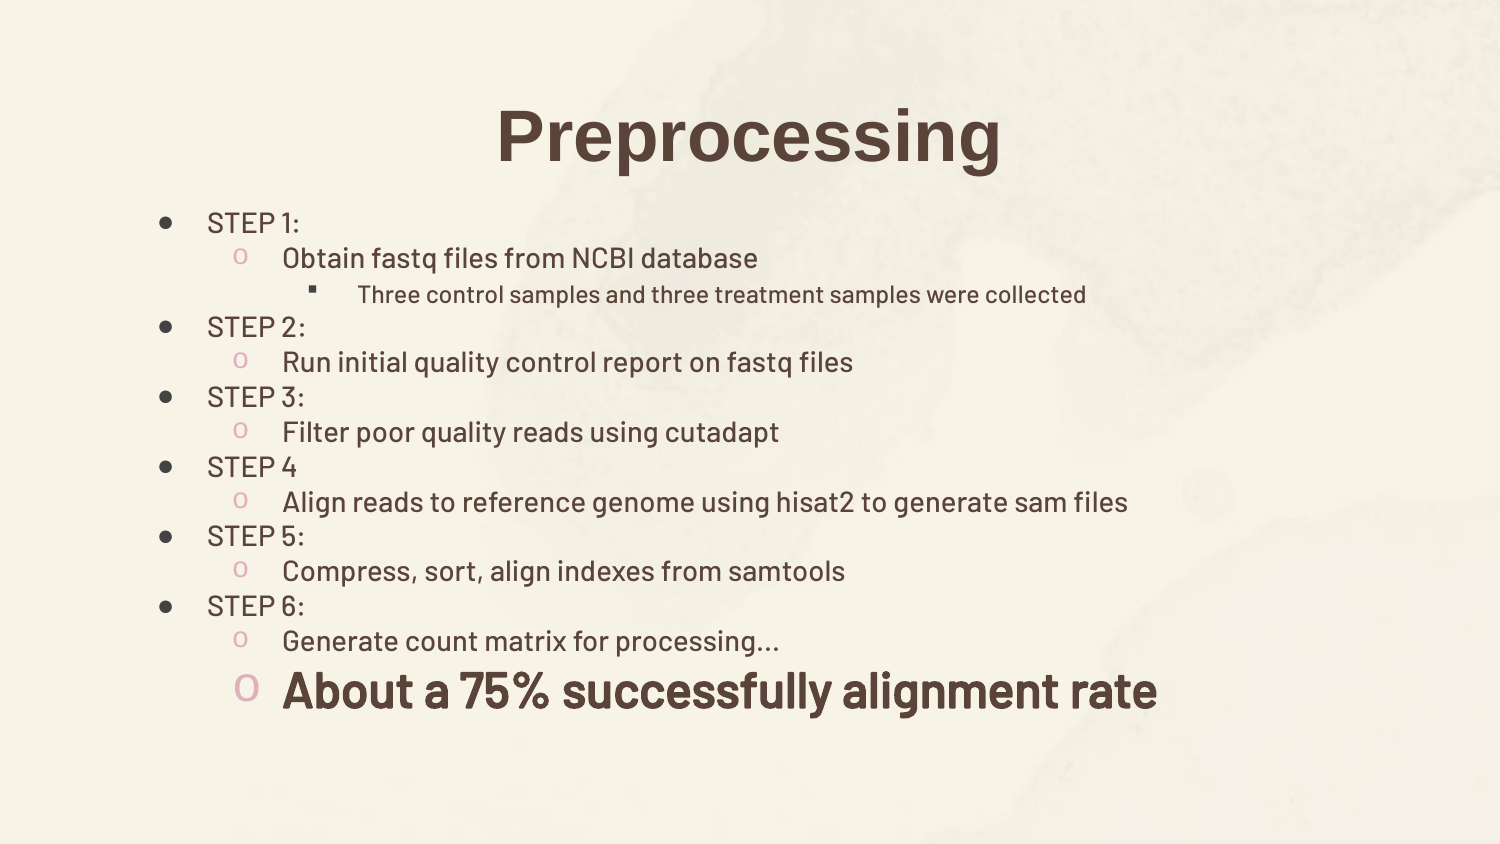

# Preprocessing

STEP 1:
Obtain fastq files from NCBI database
Three control samples and three treatment samples were collected
STEP 2:
Run initial quality control report on fastq files
STEP 3:
Filter poor quality reads using cutadapt
STEP 4
Align reads to reference genome using hisat2 to generate sam files
STEP 5:
Compress, sort, align indexes from samtools
STEP 6:
Generate count matrix for processing...
About a 75% successfully alignment rate